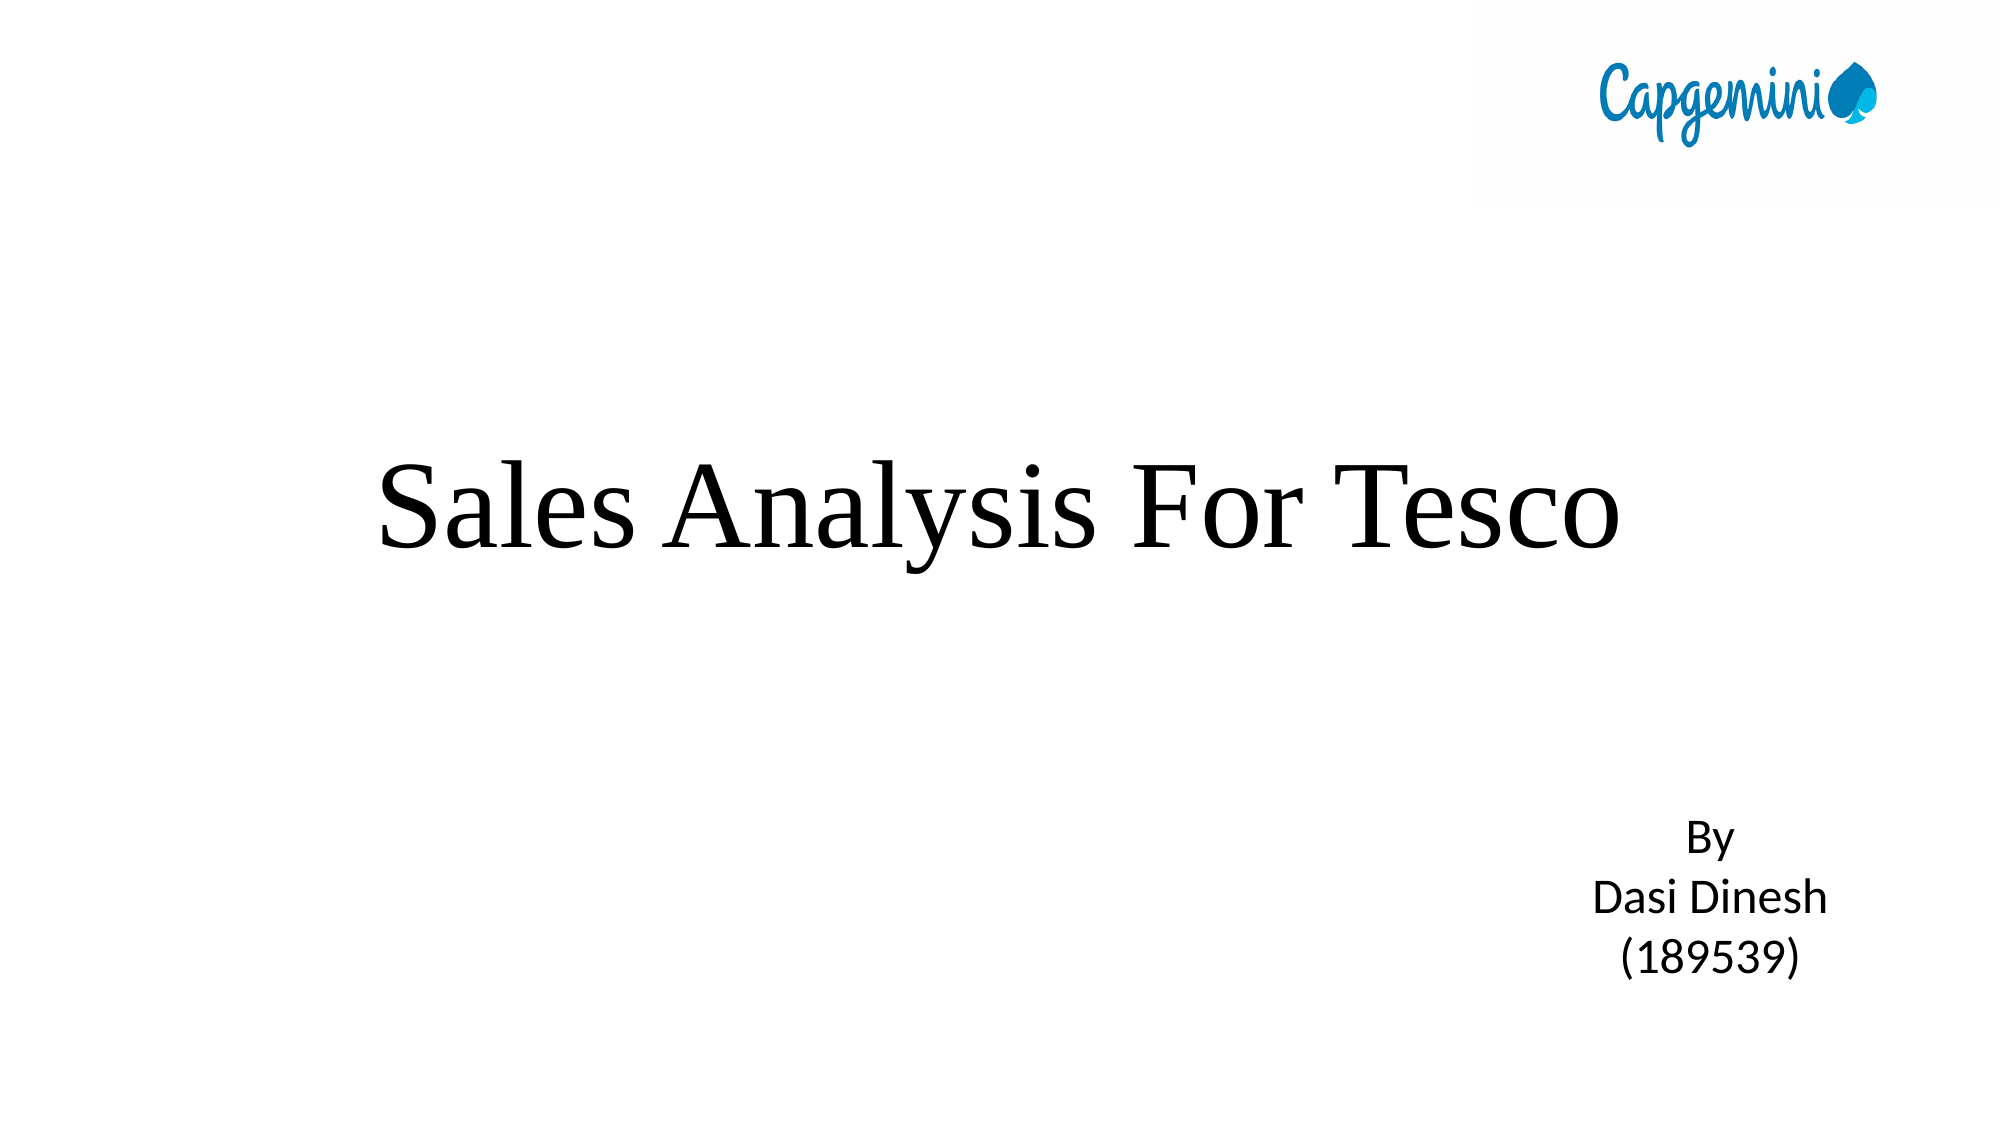

Sales Analysis For Tesco
By
Dasi Dinesh
(189539)